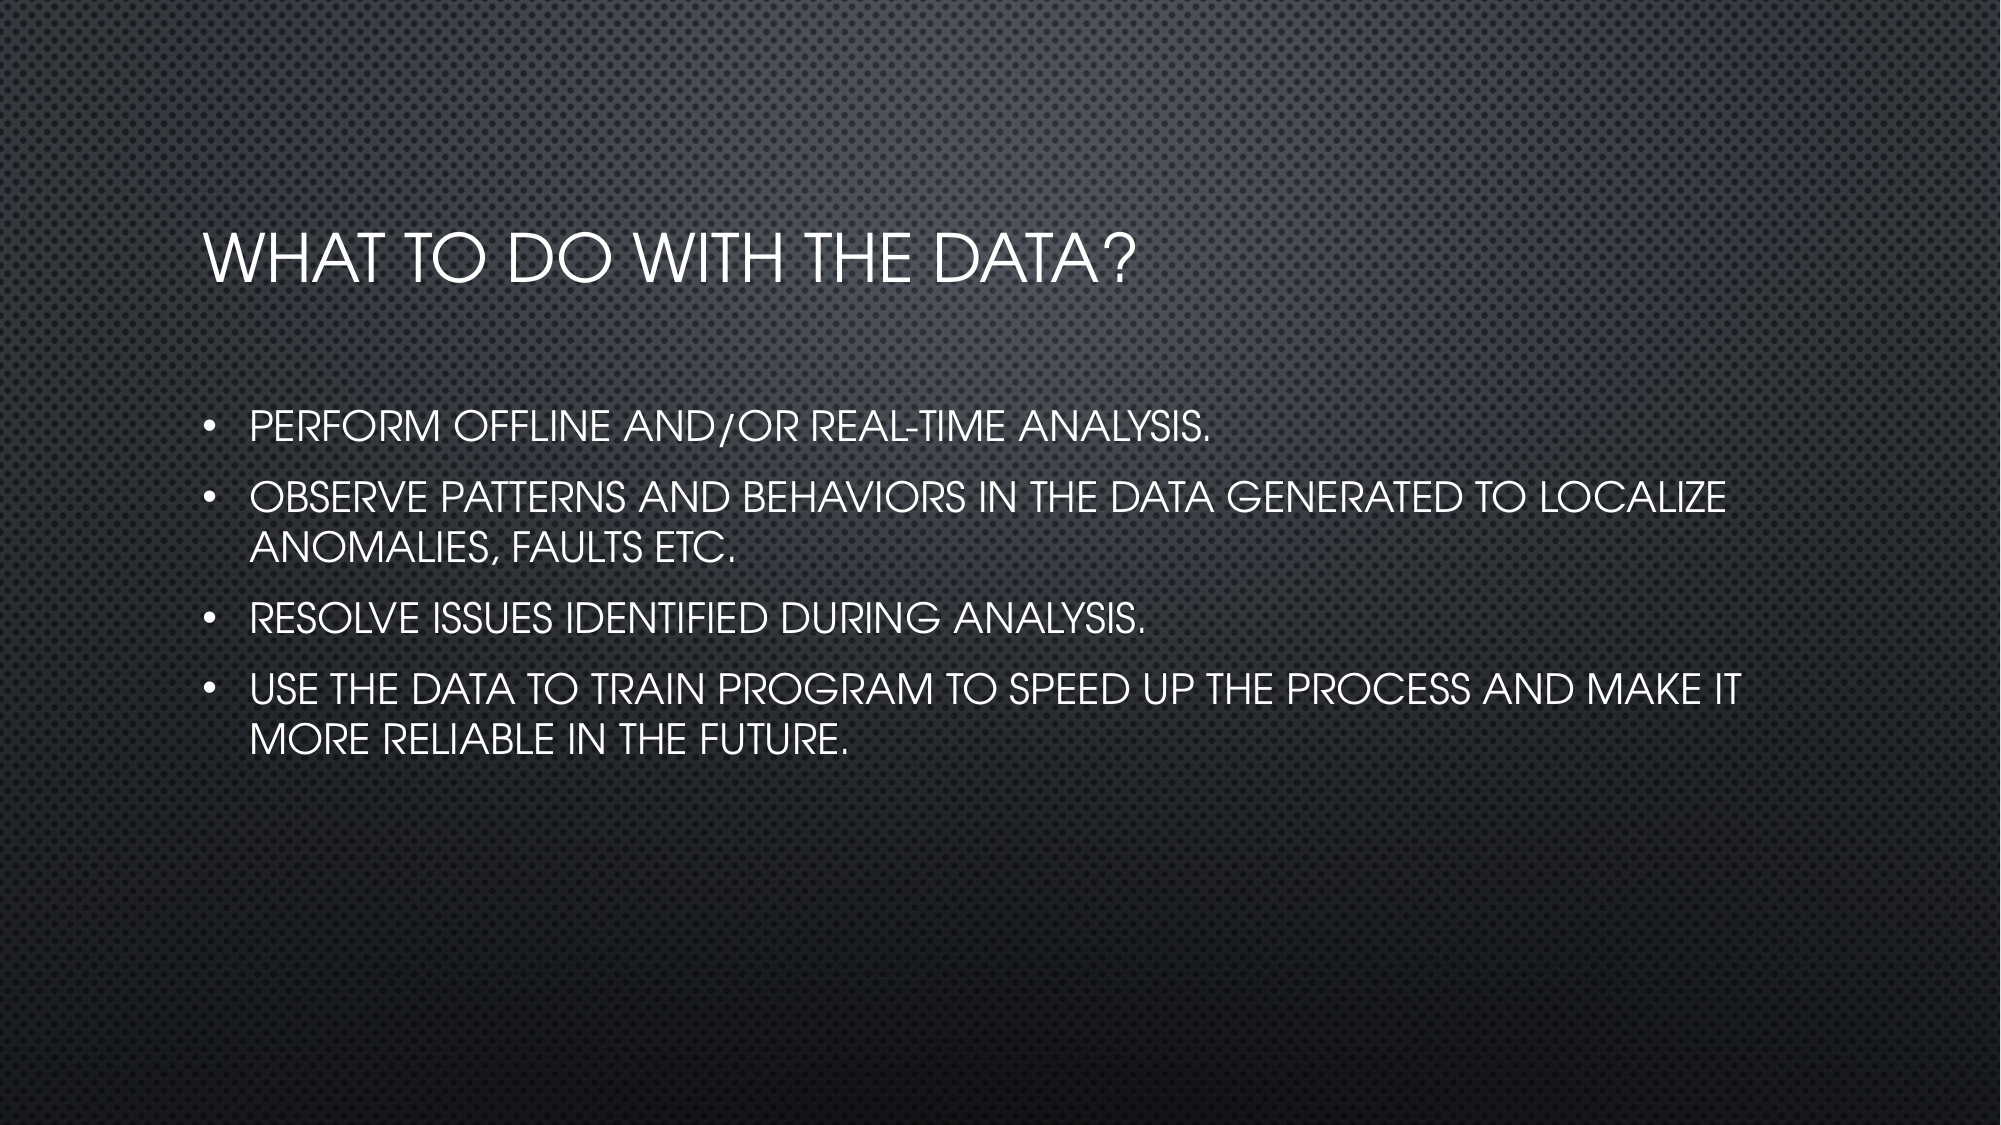

# What to do with the data?
Perform offline and/or real-time analysis.
observe patterns and behaviors in the data generated to localize anomalies, faults etc.
resolve issues identified during analysis.
use the data to train program to speed up the process and make it more reliable in the future.